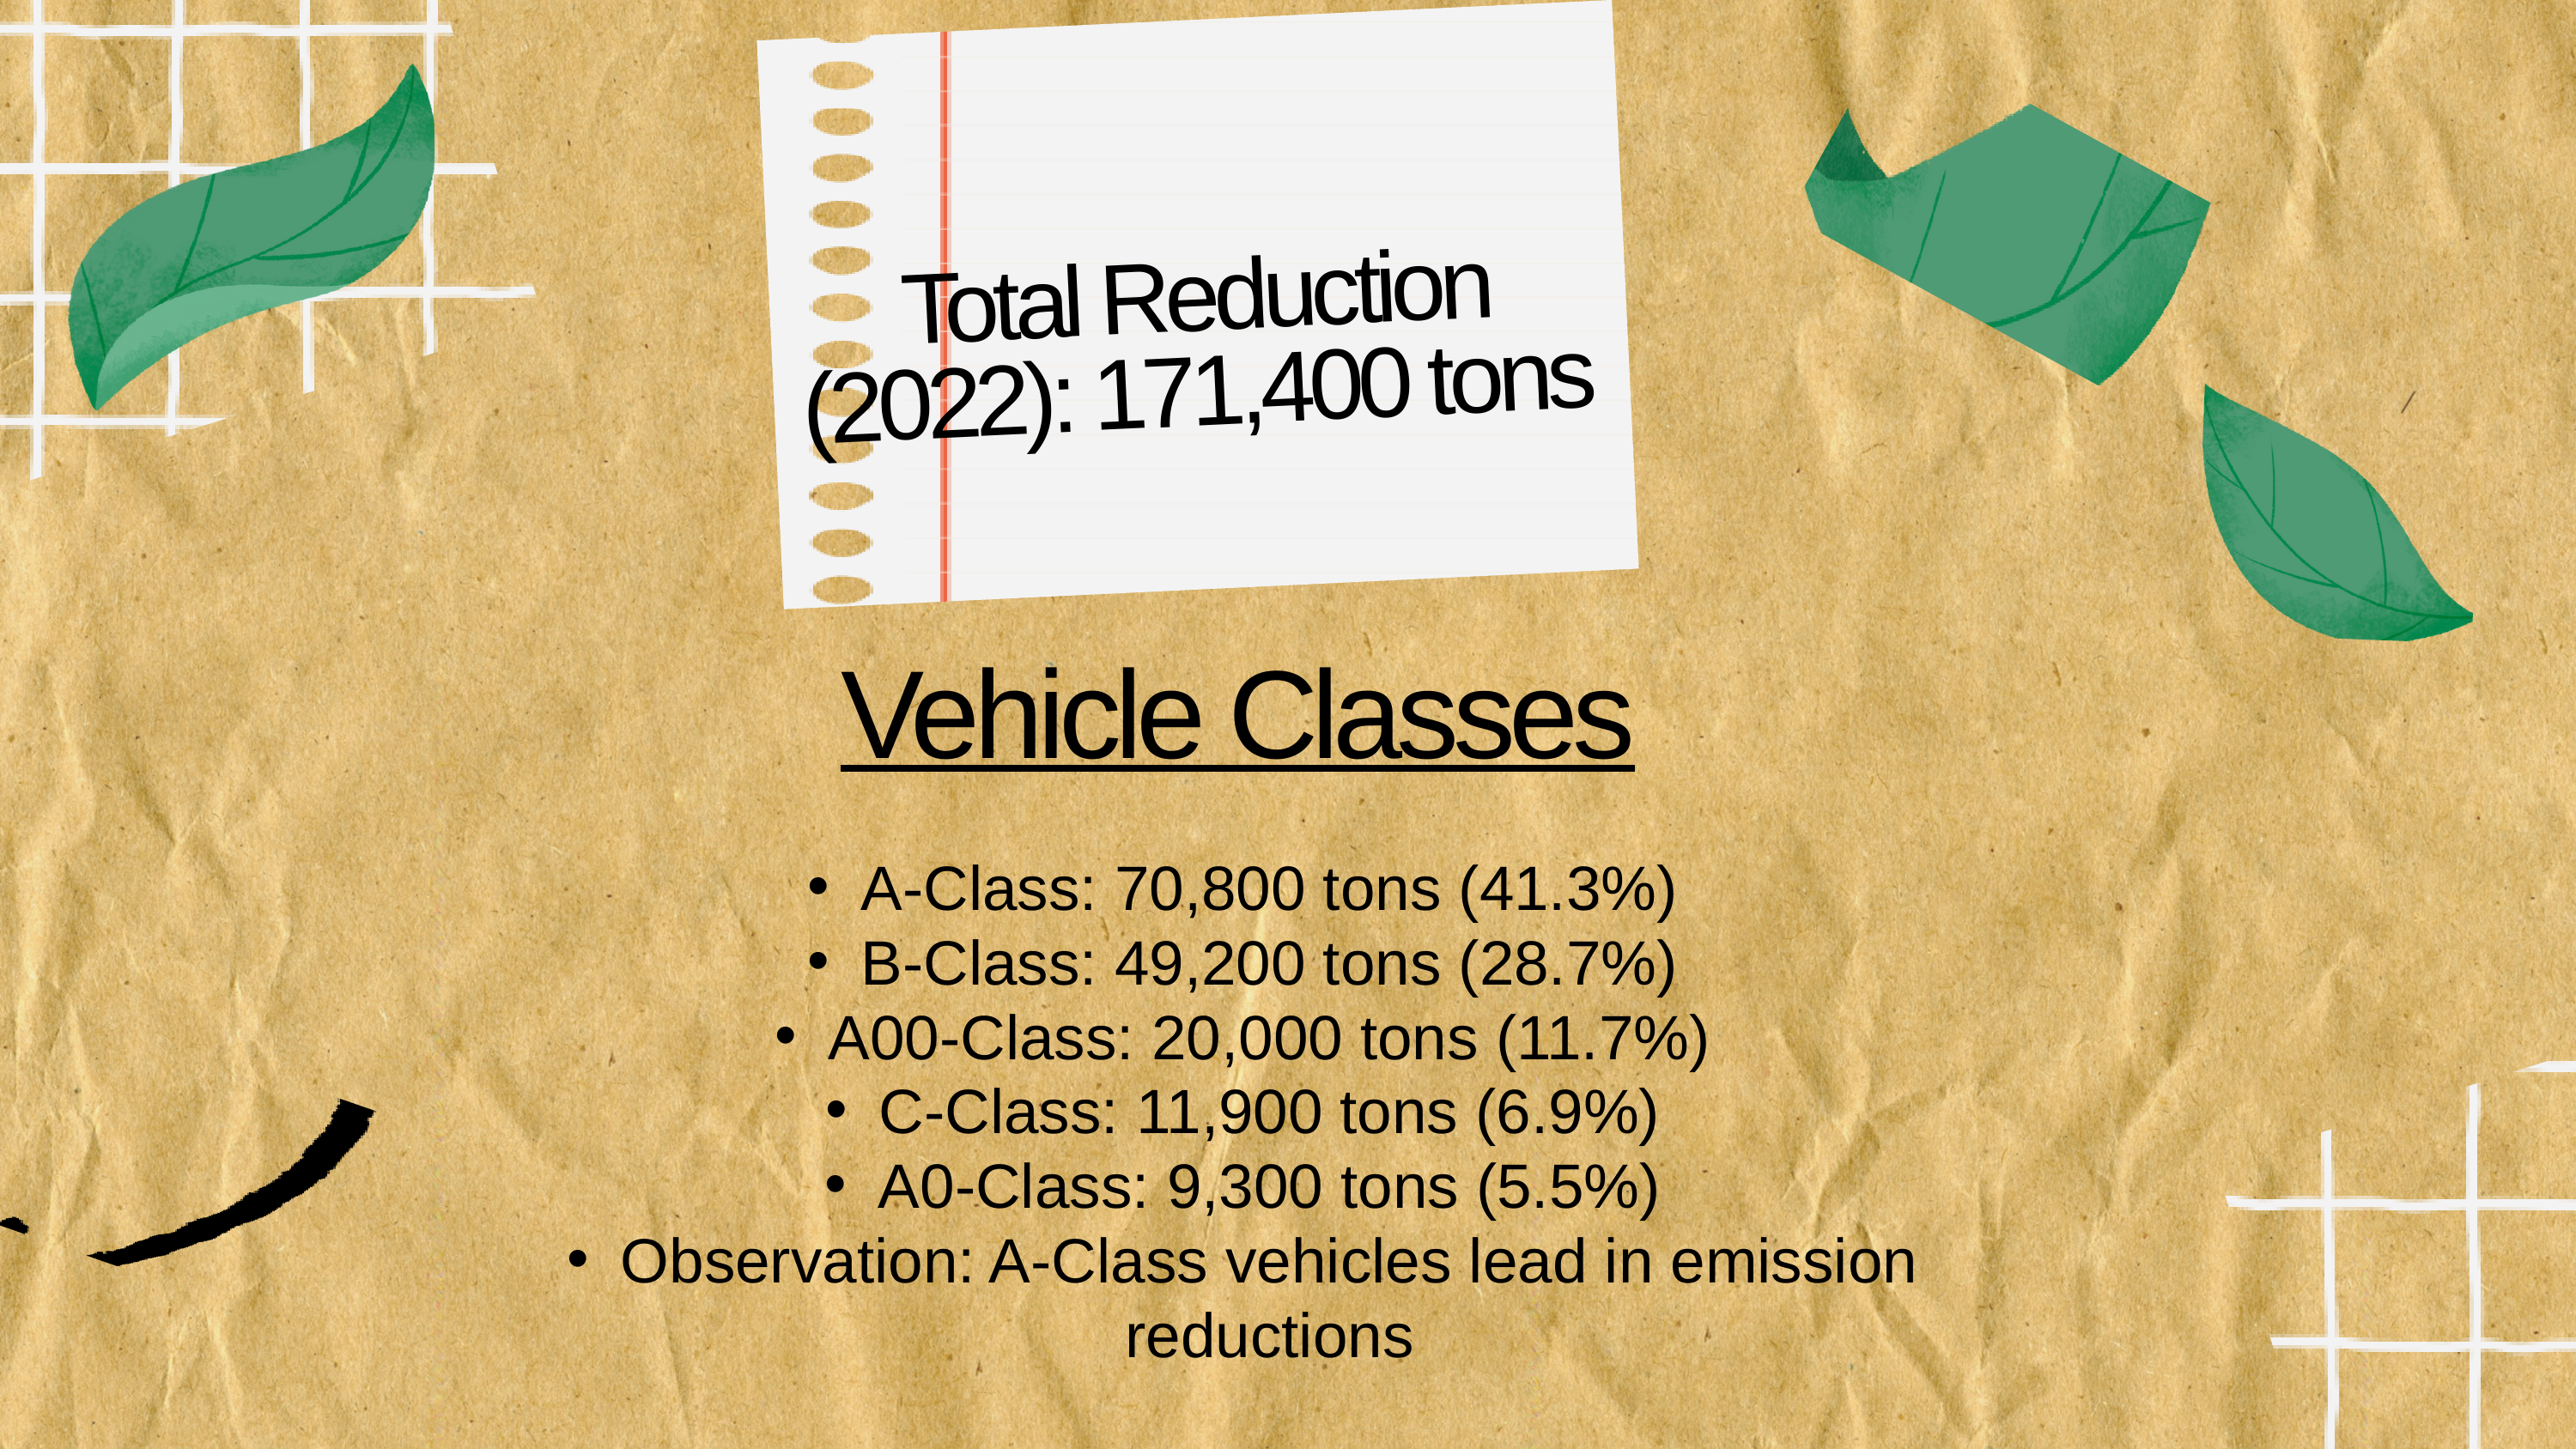

Total Reduction (2022): 171,400 tons

Vehicle Classes
A-Class: 70,800 tons (41.3%)
B-Class: 49,200 tons (28.7%)
A00-Class: 20,000 tons (11.7%)
C-Class: 11,900 tons (6.9%)
A0-Class: 9,300 tons (5.5%)
Observation: A-Class vehicles lead in emission reductions